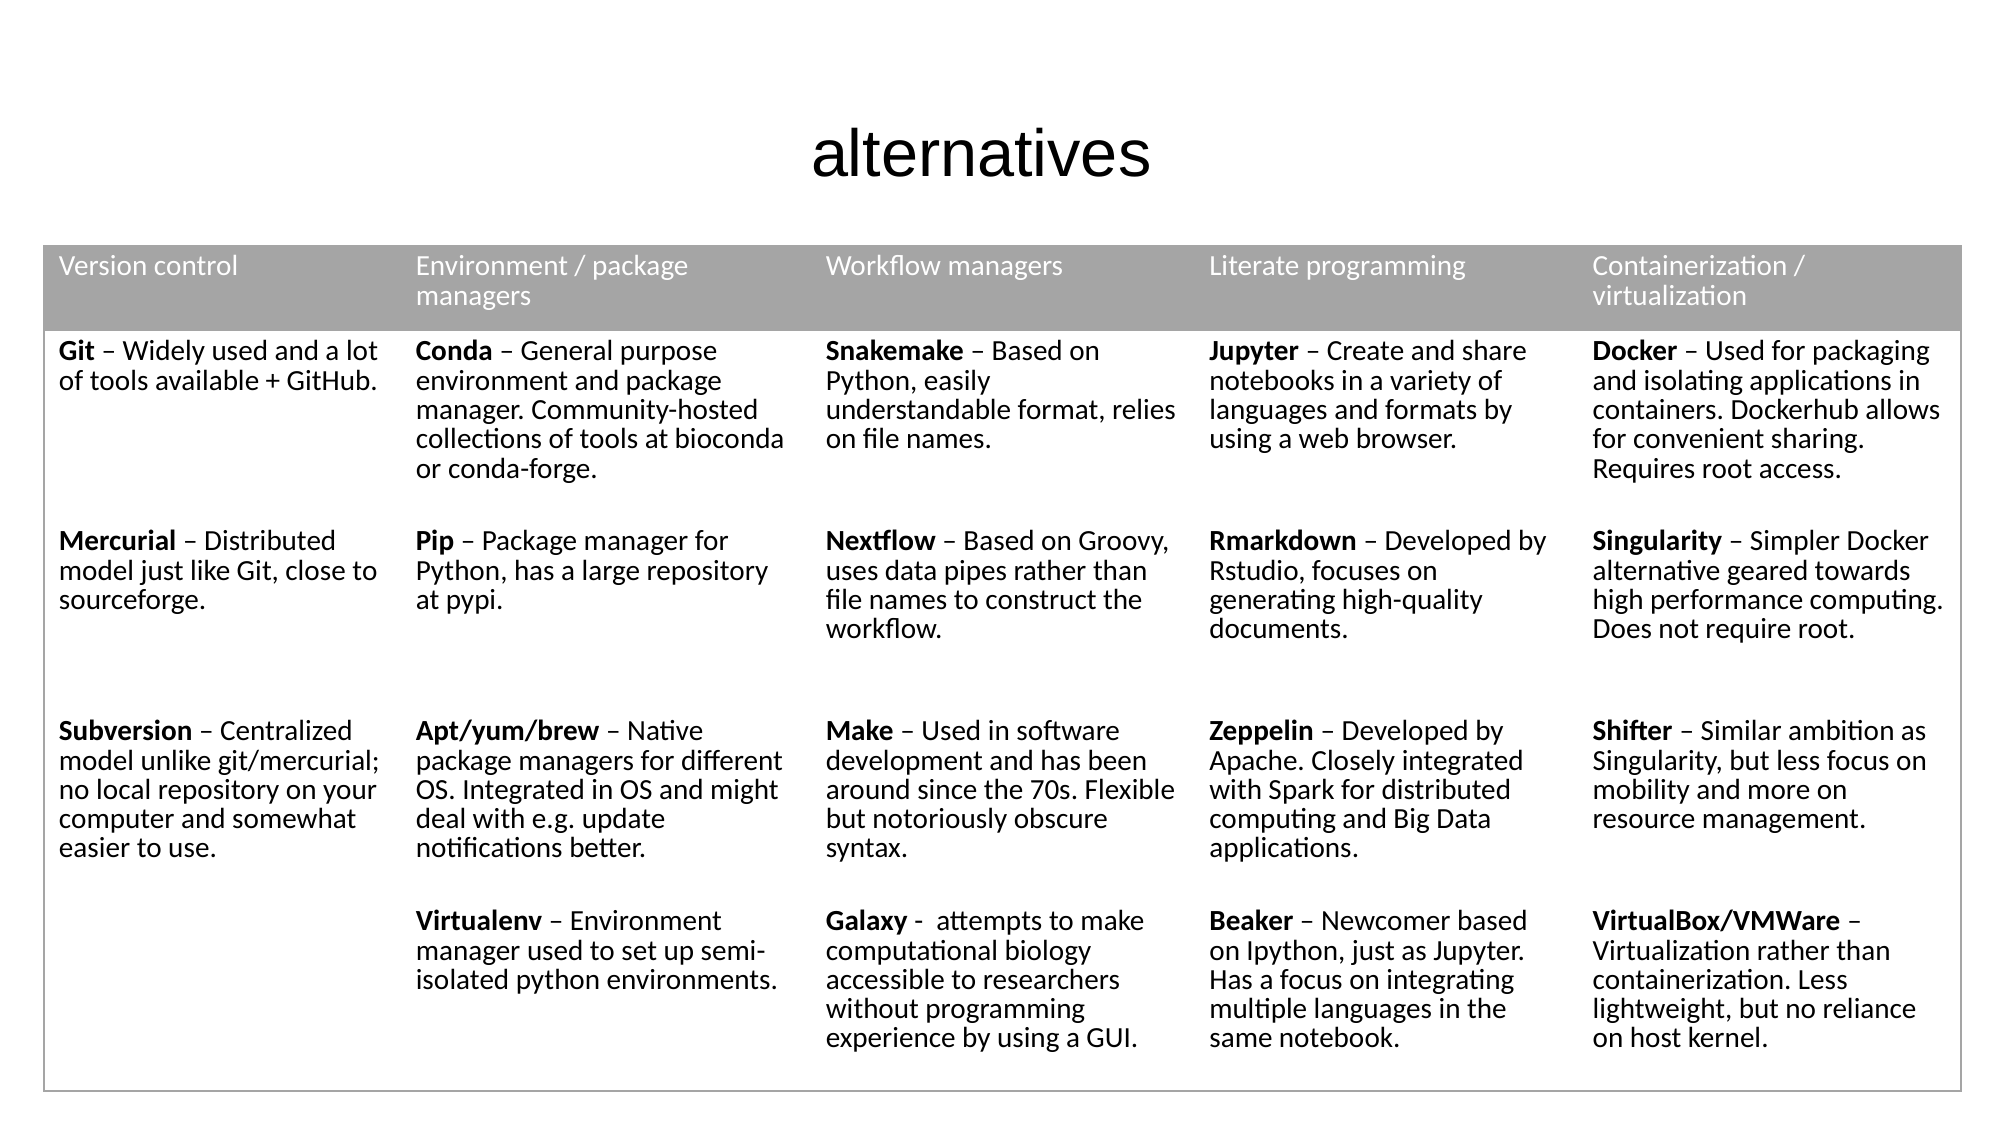

alternatives?
| Version control | Environment / package managers | Workflow managers | Literate programming | Containerization / virtualization |
| --- | --- | --- | --- | --- |
| Git – Widely used and a lot of tools available + GitHub. | Conda – General purpose environment and package manager. Community-hosted collections of tools at bioconda or conda-forge. | Snakemake – Based on Python, easily understandable format, relies on file names. | Jupyter – Create and share notebooks in a variety of languages and formats by using a web browser. | Docker – Used for packaging and isolating applications in containers. Dockerhub allows for convenient sharing. Requires root access. |
| Mercurial – Distributed model just like Git, close to sourceforge. | Pip – Package manager for Python, has a large repository at pypi. | Nextflow – Based on Groovy, uses data pipes rather than file names to construct the workflow. | Rmarkdown – Developed by Rstudio, focuses on generating high-quality documents. | Singularity – Simpler Docker alternative geared towards high performance computing. Does not require root. |
| Subversion – Centralized model unlike git/mercurial; no local repository on your computer and somewhat easier to use. | Apt/yum/brew – Native package managers for different OS. Integrated in OS and might deal with e.g. update notifications better. | Make – Used in software development and has been around since the 70s. Flexible but notoriously obscure syntax. | Zeppelin – Developed by Apache. Closely integrated with Spark for distributed computing and Big Data applications. | Shifter – Similar ambition as Singularity, but less focus on mobility and more on resource management. |
|  | Virtualenv – Environment manager used to set up semi-isolated python environments. | Galaxy - attempts to make computational biology accessible to researchers without programming experience by using a GUI. | Beaker – Newcomer based on Ipython, just as Jupyter. Has a focus on integrating multiple languages in the same notebook. | VirtualBox/VMWare – Virtualization rather than containerization. Less lightweight, but no reliance on host kernel. |